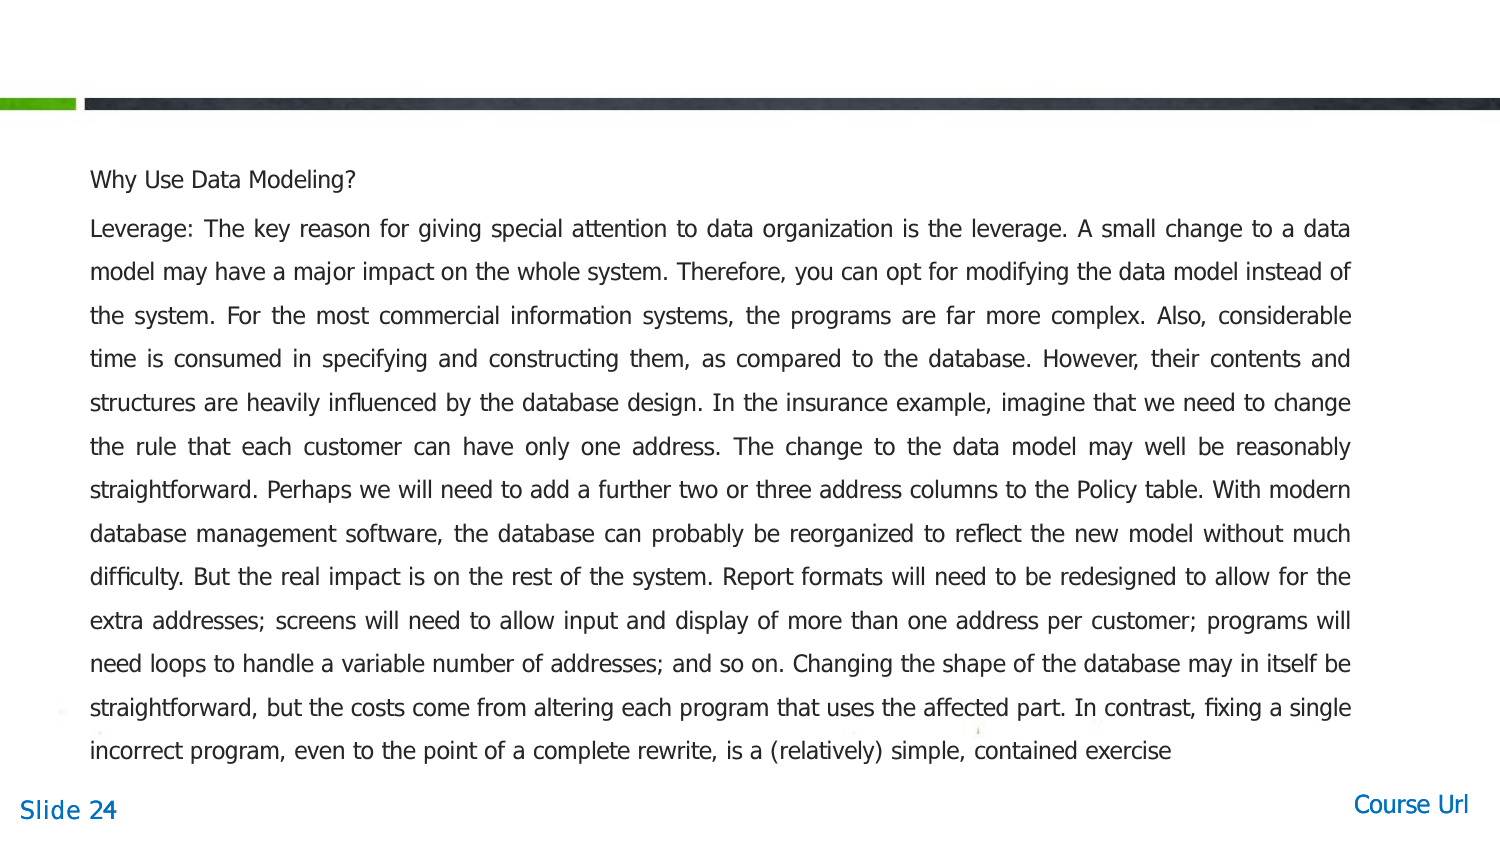

#

Why Use Data Modeling?
Leverage: The key reason for giving special attention to data organization is the leverage. A small change to a data model may have a major impact on the whole system. Therefore, you can opt for modifying the data model instead of the system. For the most commercial information systems, the programs are far more complex. Also, considerable time is consumed in specifying and constructing them, as compared to the database. However, their contents and structures are heavily influenced by the database design. In the insurance example, imagine that we need to change the rule that each customer can have only one address. The change to the data model may well be reasonably straightforward. Perhaps we will need to add a further two or three address columns to the Policy table. With modern database management software, the database can probably be reorganized to reflect the new model without much difficulty. But the real impact is on the rest of the system. Report formats will need to be redesigned to allow for the extra addresses; screens will need to allow input and display of more than one address per customer; programs will need loops to handle a variable number of addresses; and so on. Changing the shape of the database may in itself be straightforward, but the costs come from altering each program that uses the affected part. In contrast, fixing a single incorrect program, even to the point of a complete rewrite, is a (relatively) simple, contained exercise